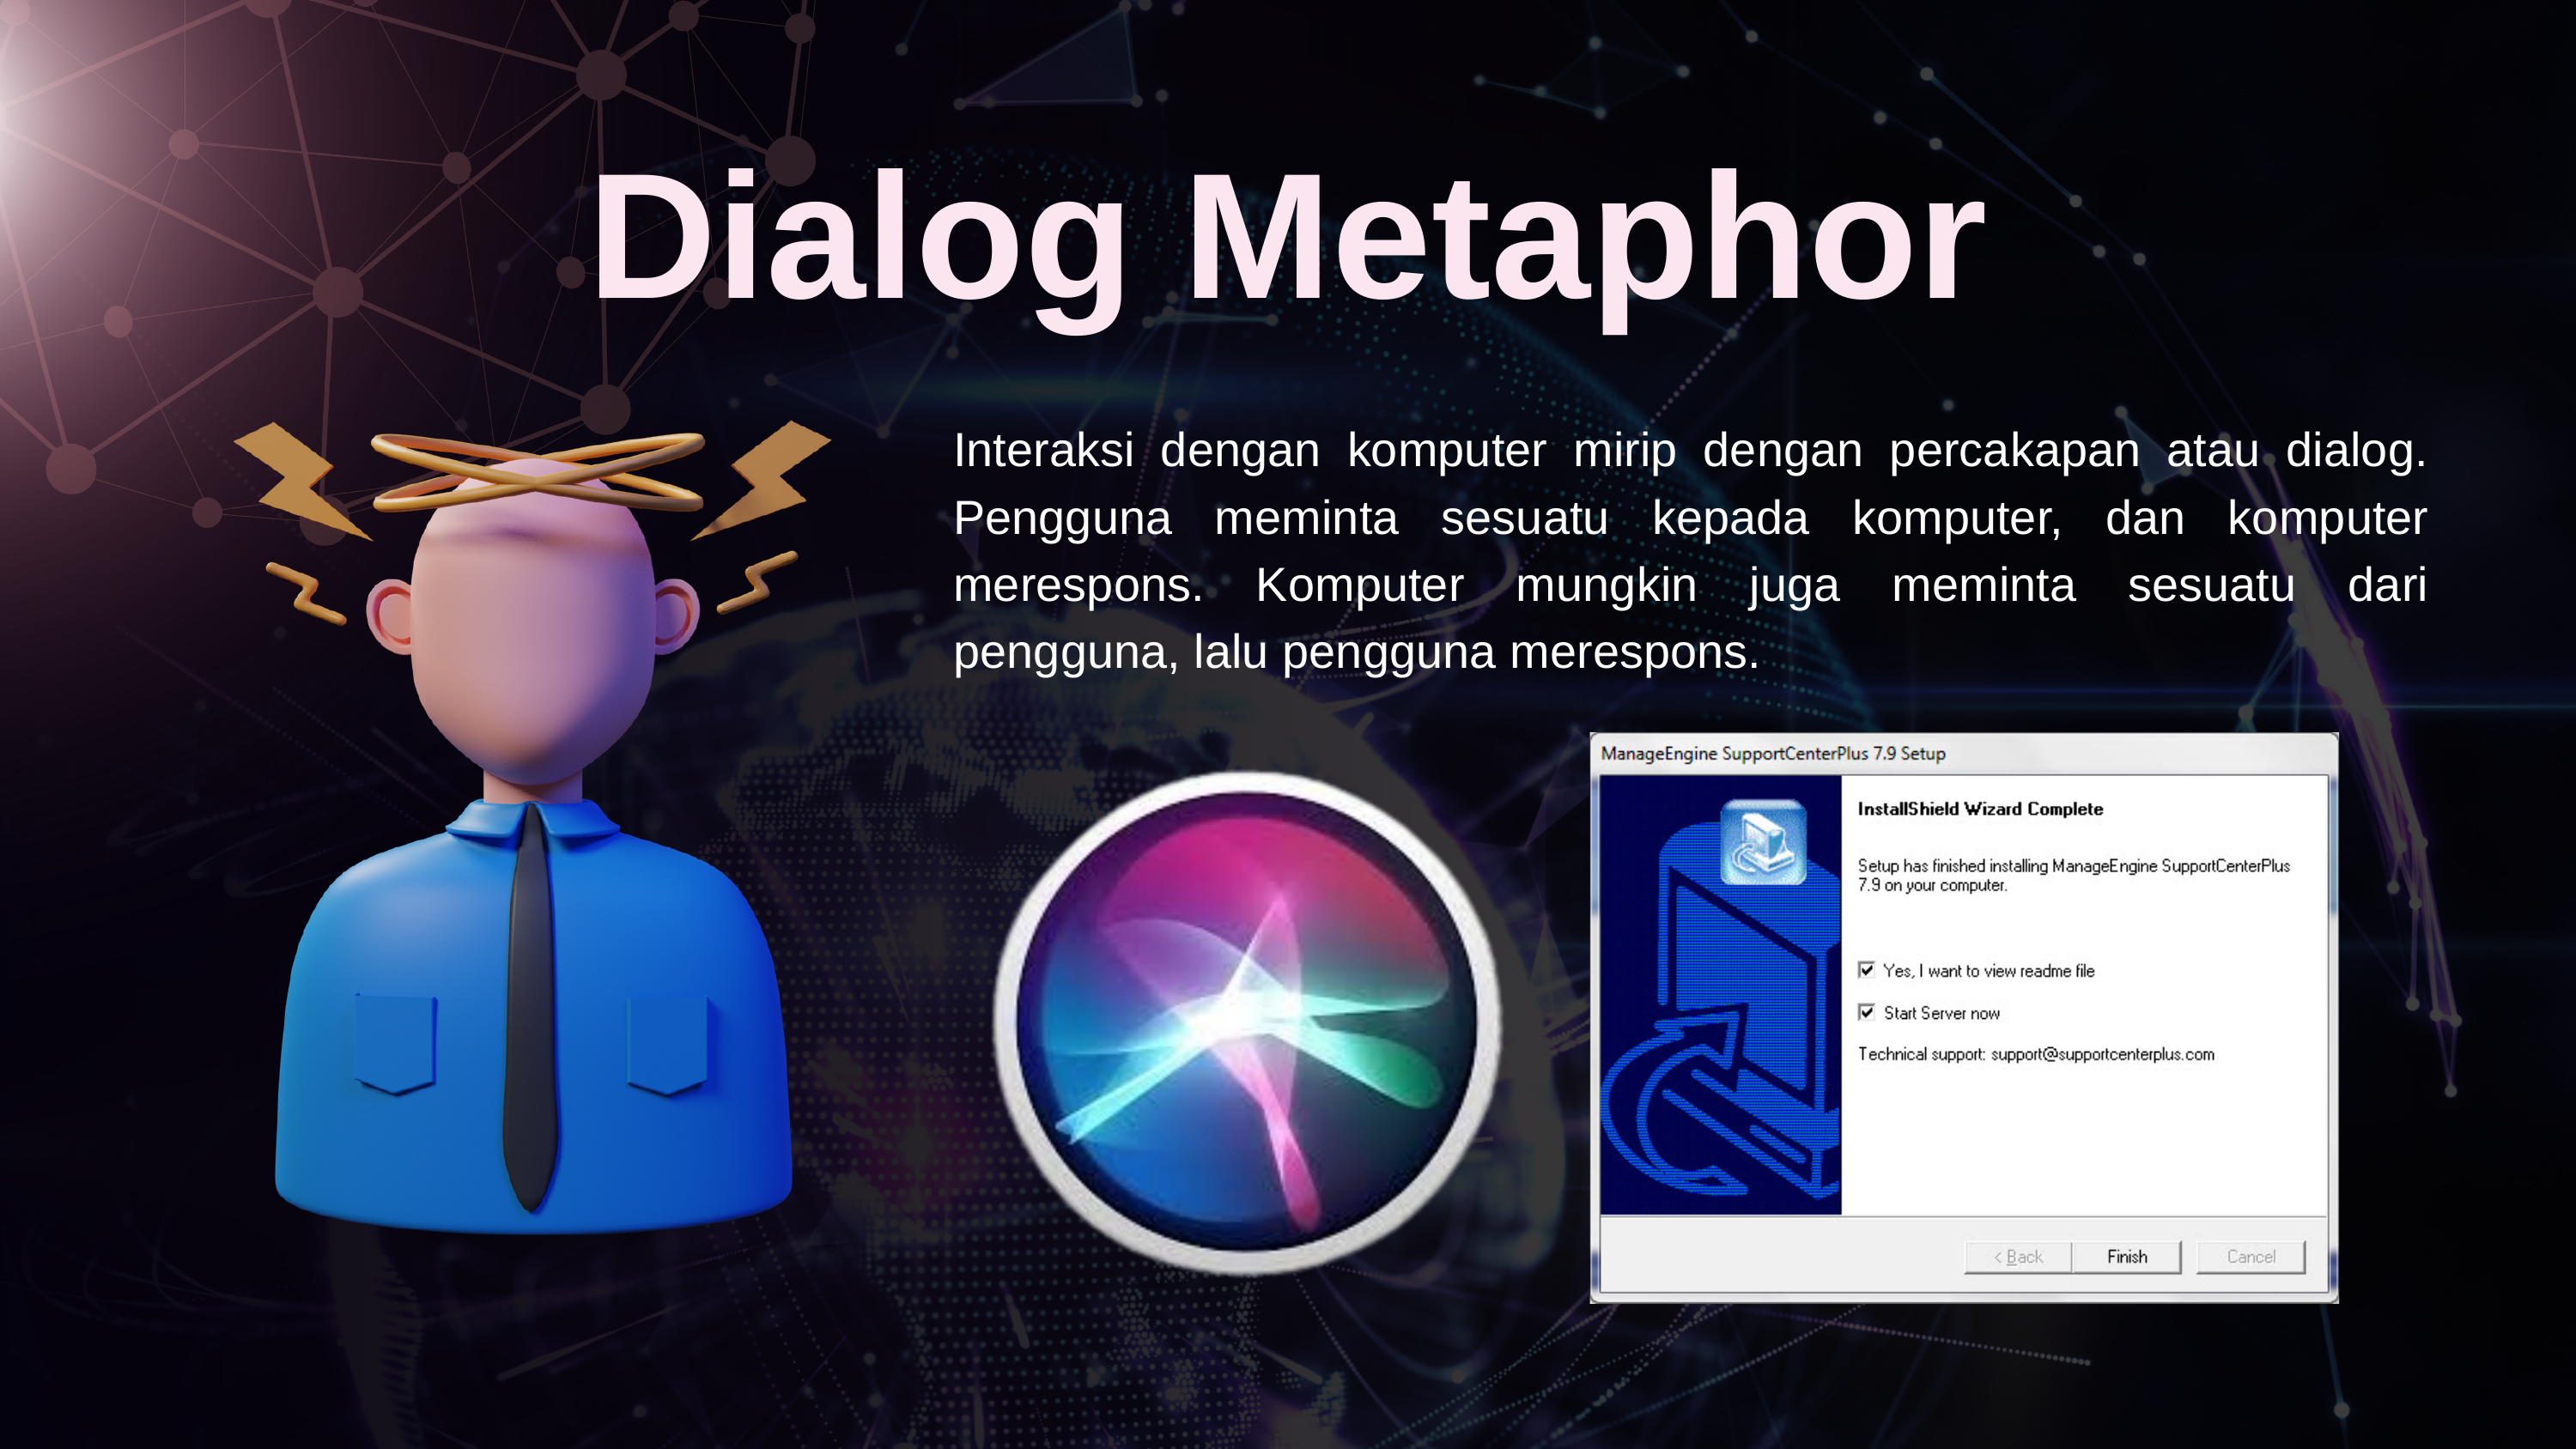

Dialog Metaphor
Interaksi dengan komputer mirip dengan percakapan atau dialog. Pengguna meminta sesuatu kepada komputer, dan komputer merespons. Komputer mungkin juga meminta sesuatu dari pengguna, lalu pengguna merespons.